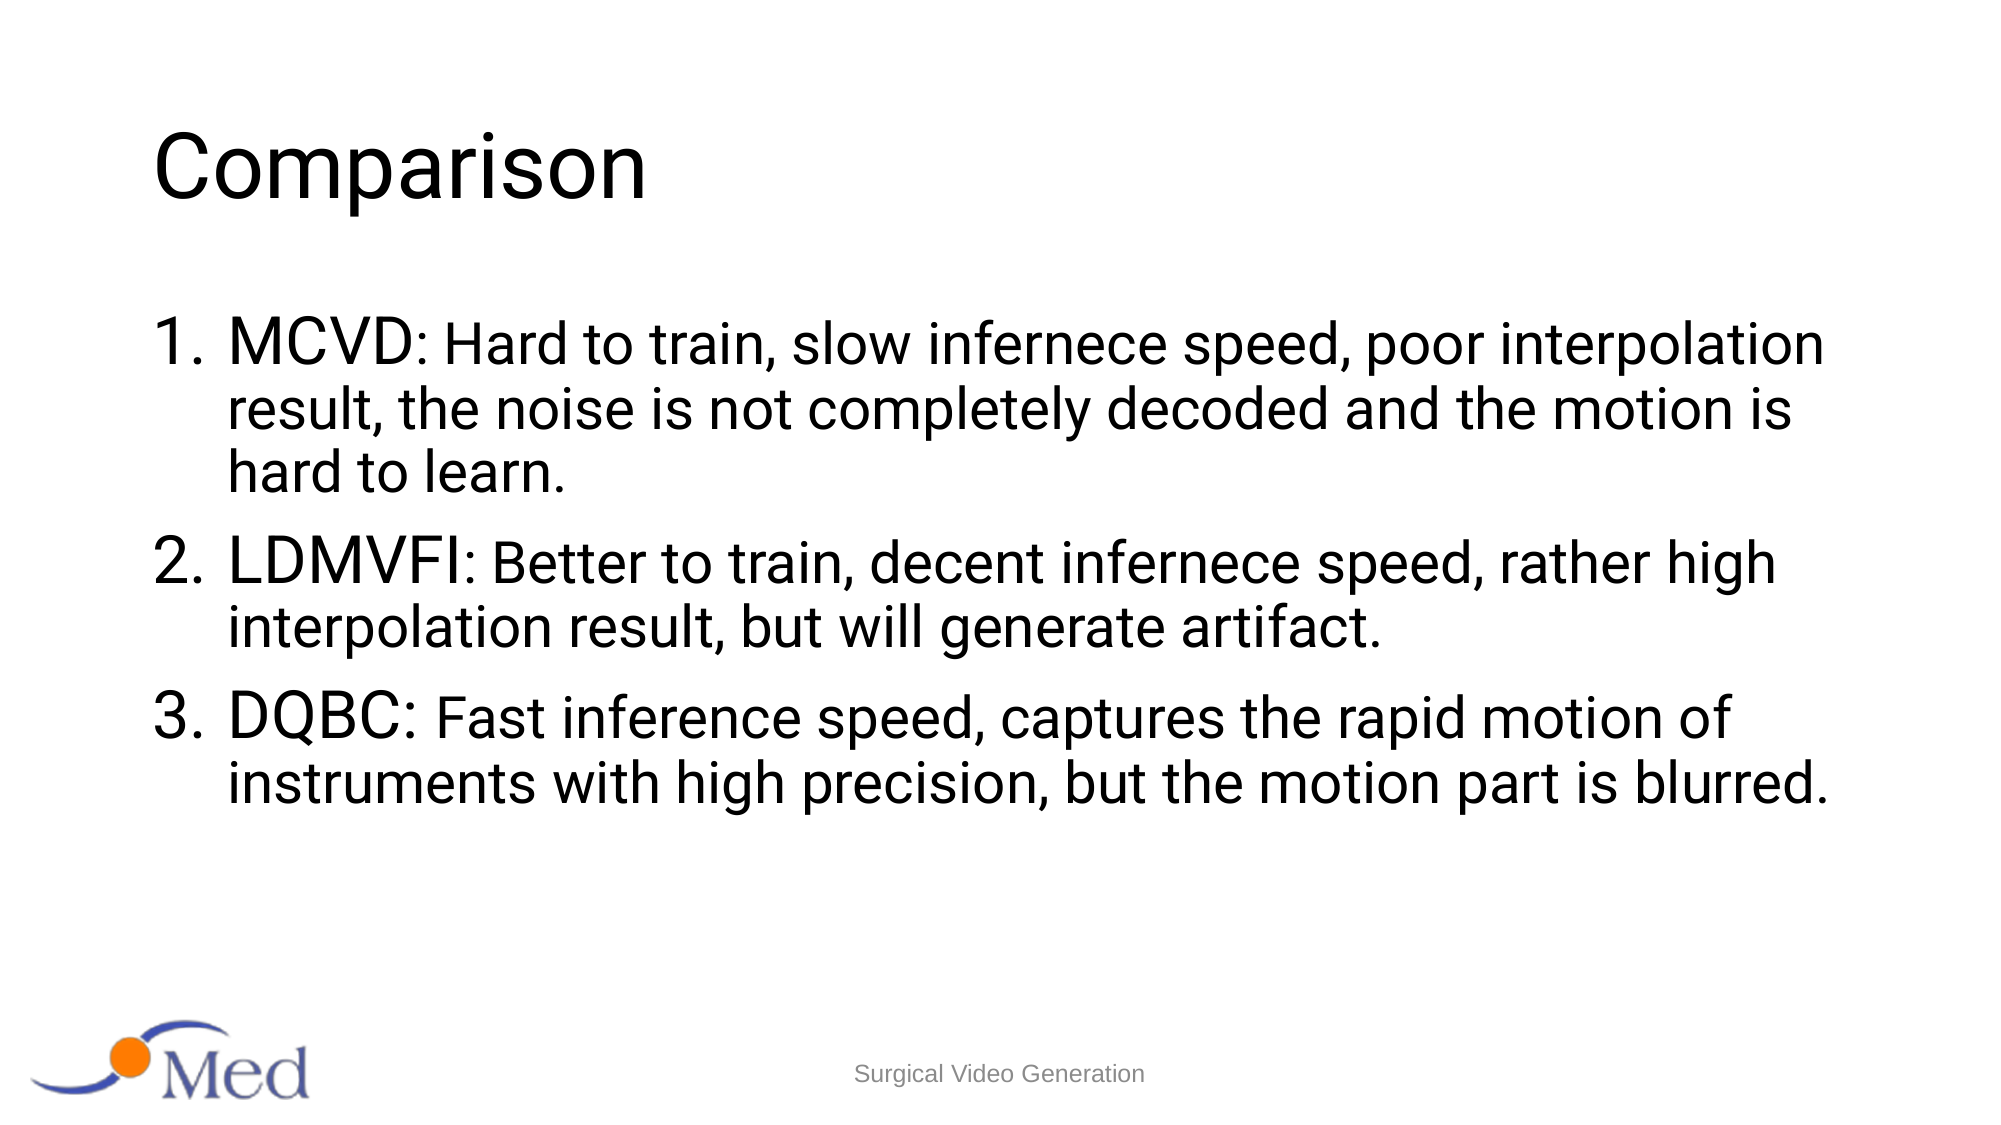

# Comparison
MCVD: Hard to train, slow infernece speed, poor interpolation result, the noise is not completely decoded and the motion is hard to learn.
LDMVFI: Better to train, decent infernece speed, rather high interpolation result, but will generate artifact.
DQBC: Fast inference speed, captures the rapid motion of instruments with high precision, but the motion part is blurred.
Surgical Video Generation
28